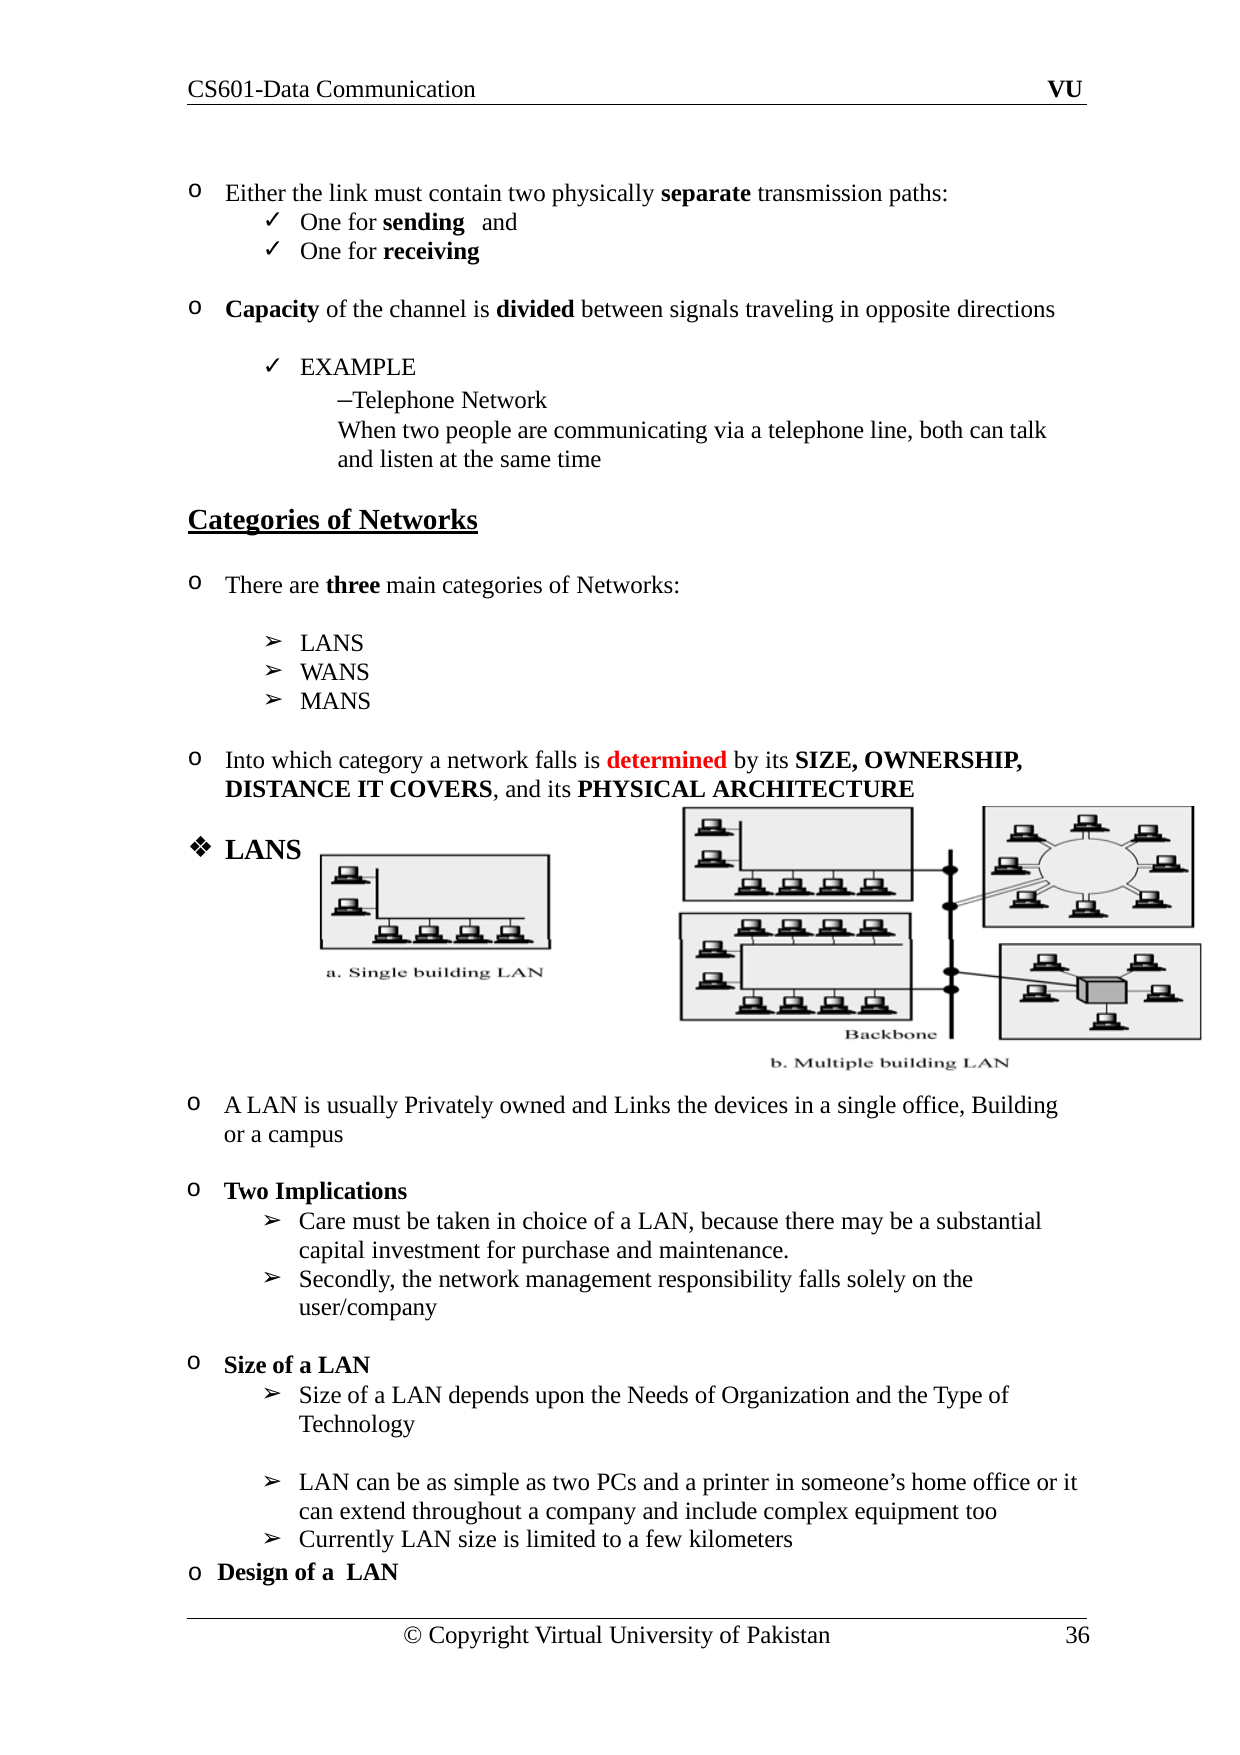

CS601-Data Communication
VU

Either the link must contain two physically separate transmission paths:
One for sending  and
One for receiving

Capacity of the channel is divided between signals traveling in opposite directions

EXAMPLE
–Telephone Network
When two people are communicating via a telephone line, both can talk  and listen at the same time

Categories of Networks

There are three main categories of Networks:

LANS
WANS
MANS

Into which category a network falls is determined by its SIZE, OWNERSHIP,  DISTANCE IT COVERS, and its PHYSICAL ARCHITECTURE

LANS

A LAN is usually Privately owned and Links the devices in a single office, Building  or a campus

Two Implications
Care must be taken in choice of a LAN, because there may be a substantial  capital investment for purchase and maintenance.
Secondly, the network management responsibility falls solely on the  user/company

Size of a LAN
Size of a LAN depends upon the Needs of Organization and the Type of  Technology

LAN can be as simple as two PCs and a printer in someone’s home office or it  can extend throughout a company and include complex equipment too
Currently LAN size is limited to a few kilometers
o Design of a LAN

© Copyright Virtual University of Pakistan
36